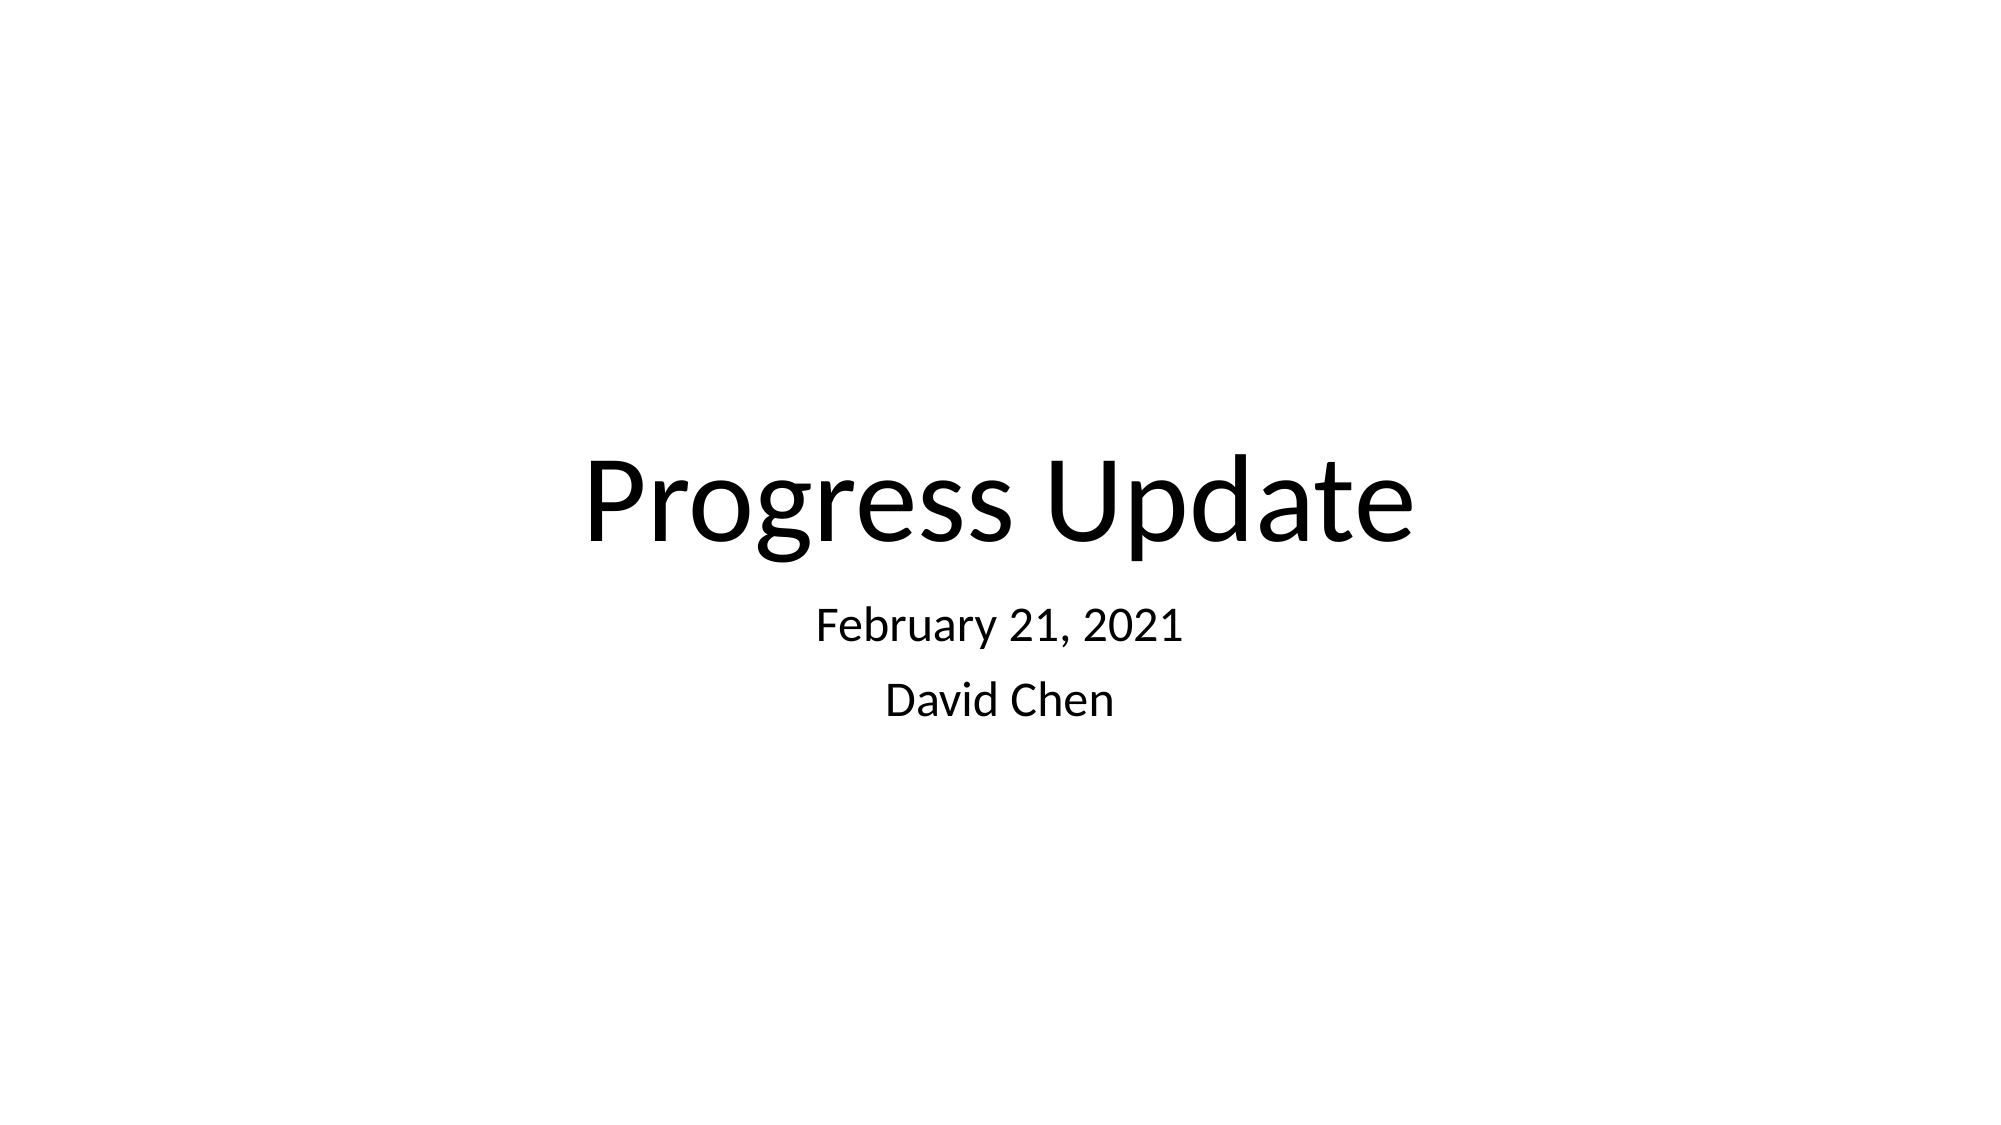

# Progress Update
February 21, 2021
David Chen